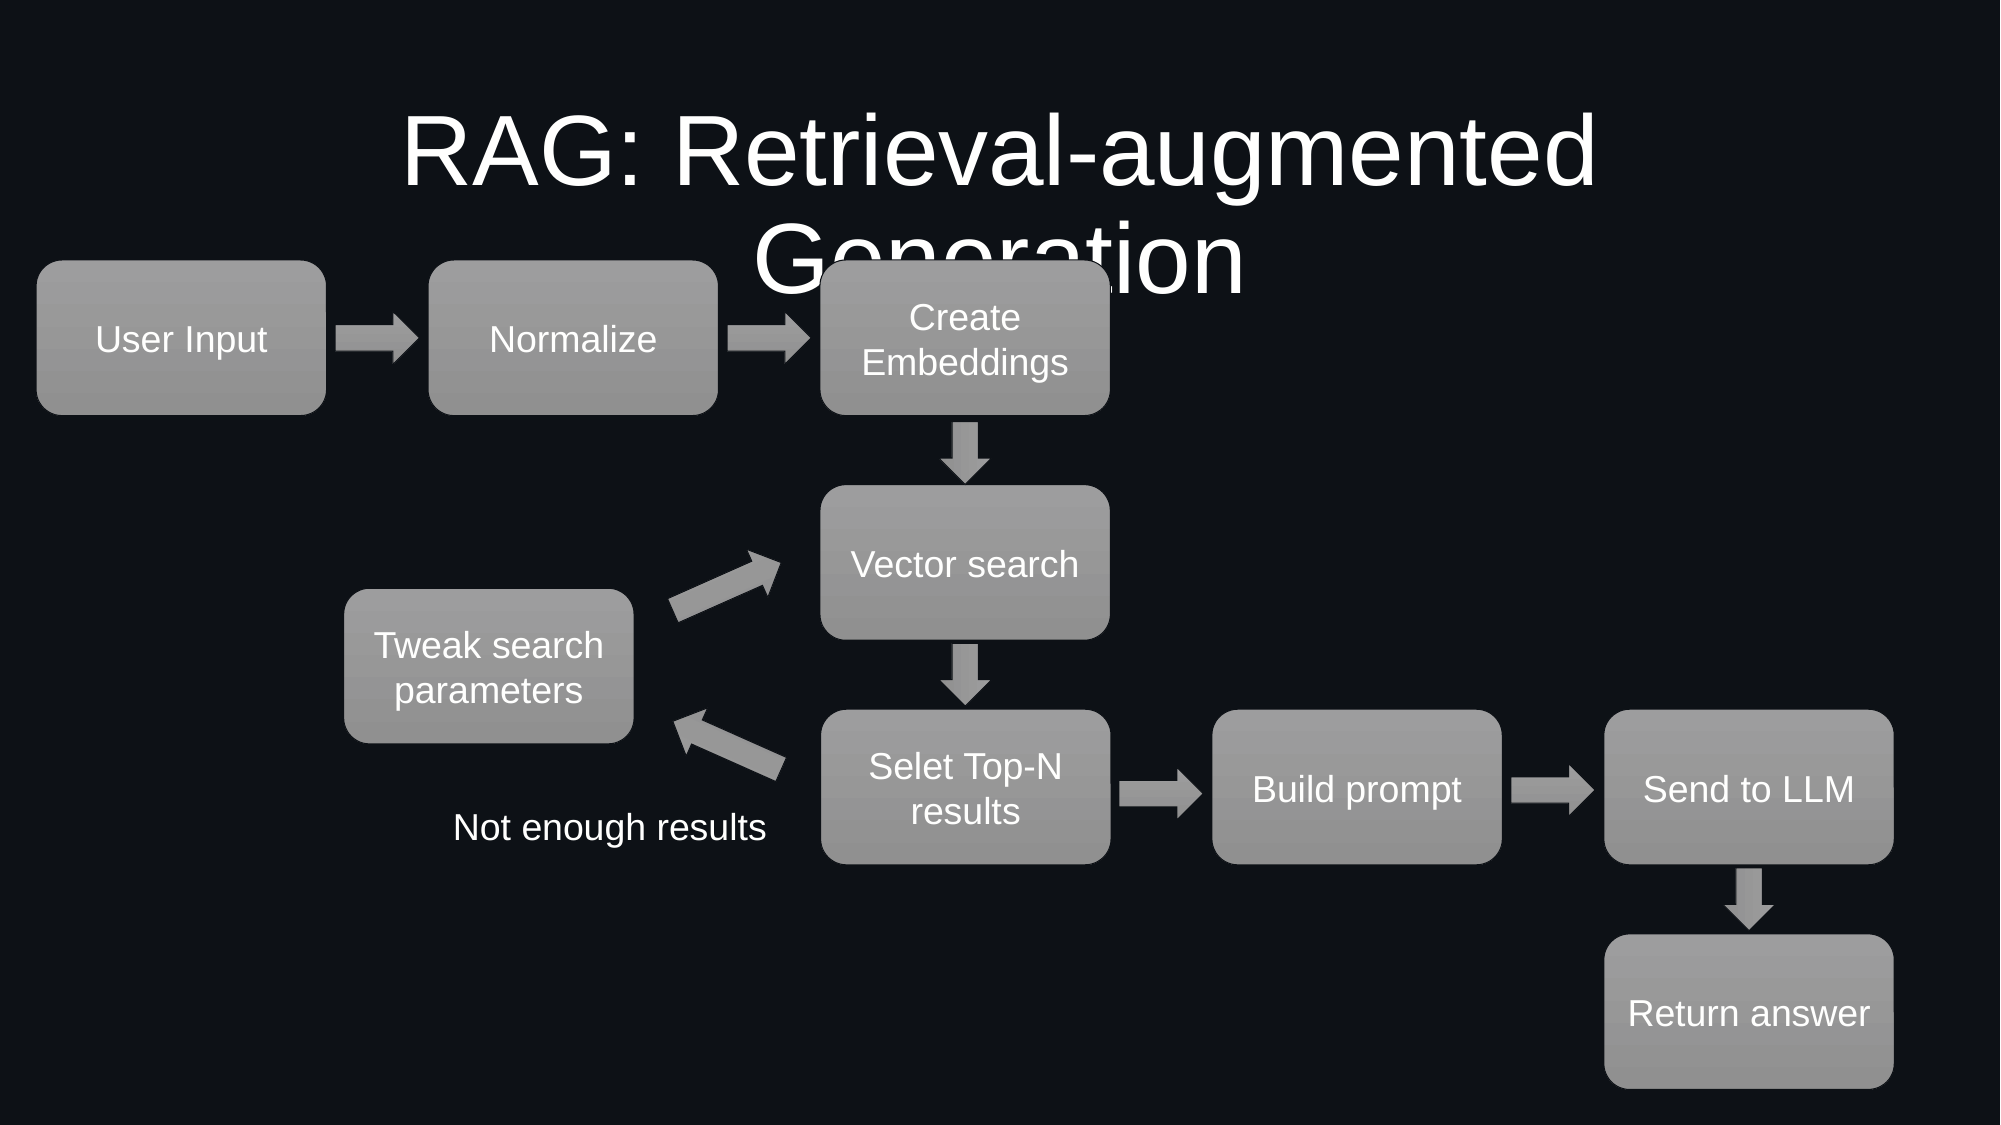

RAG: Retrieval-augmented Generation
User Input
Normalize
Create Embeddings

Vector search

Tweak search parameters

Selet Top-N results
Build prompt
Send to LLM

Not enough results

Return answer